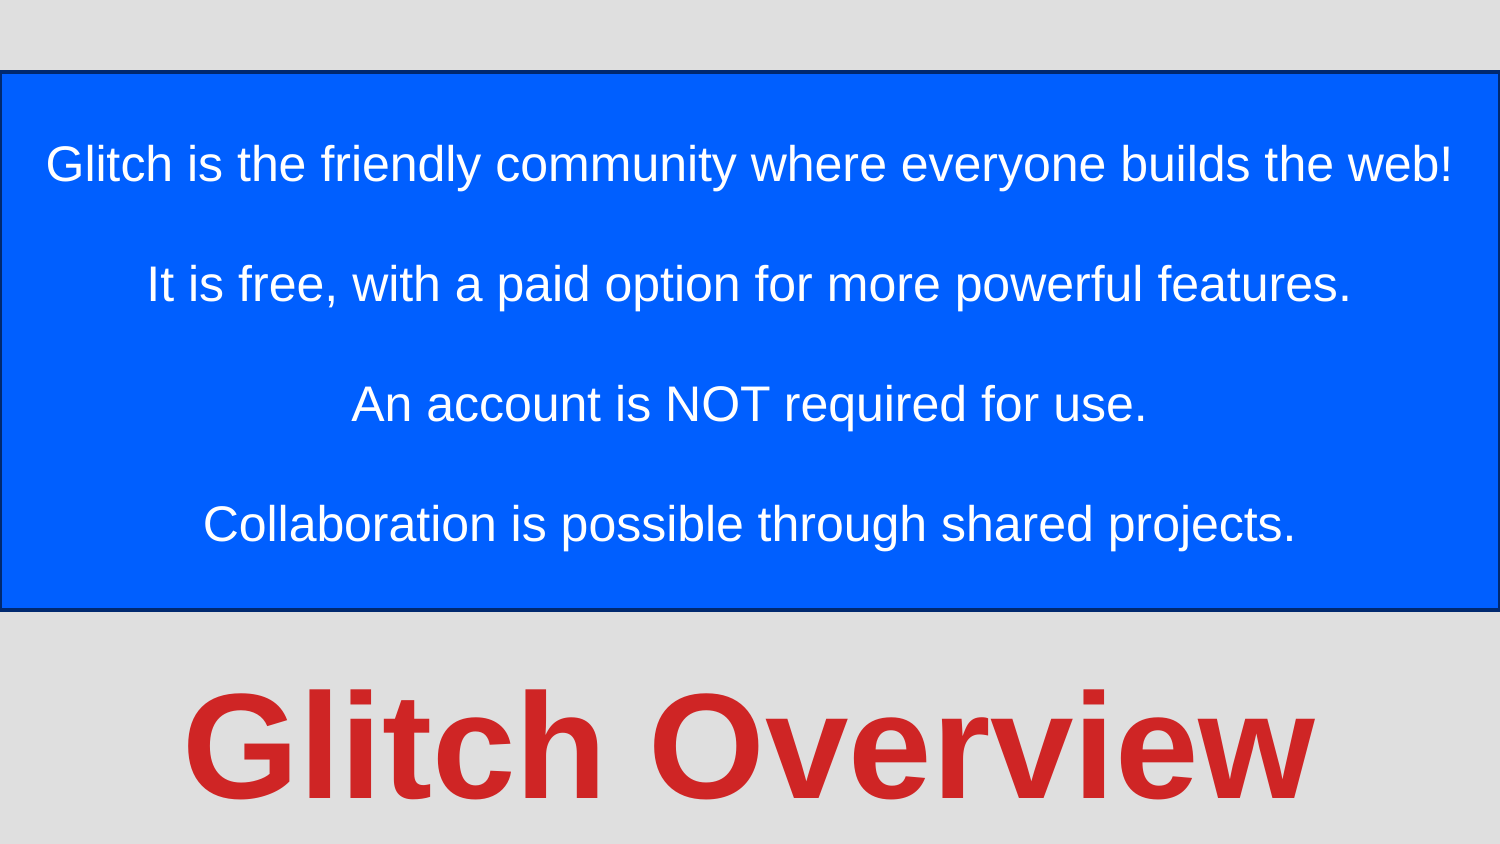

Glitch is the friendly community where everyone builds the web!

It is free, with a paid option for more powerful features.

An account is NOT required for use.

Collaboration is possible through shared projects.
# Glitch Overview